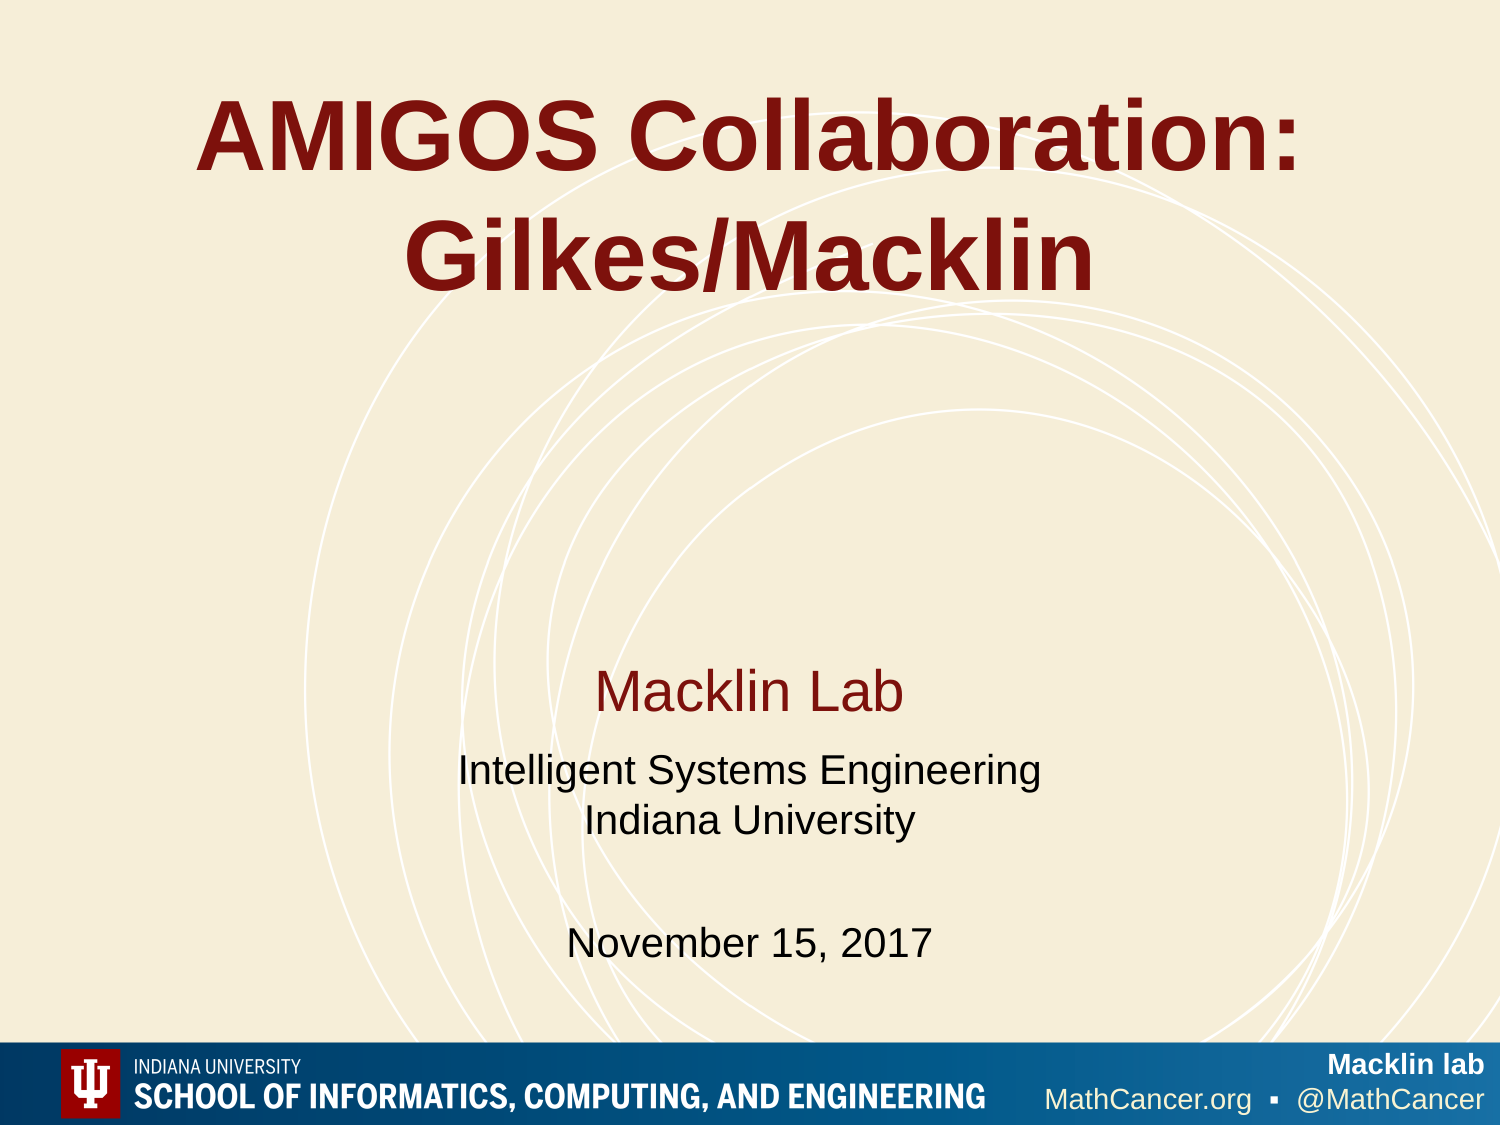

AMIGOS Collaboration: Gilkes/Macklin
Macklin Lab
November 15, 2017